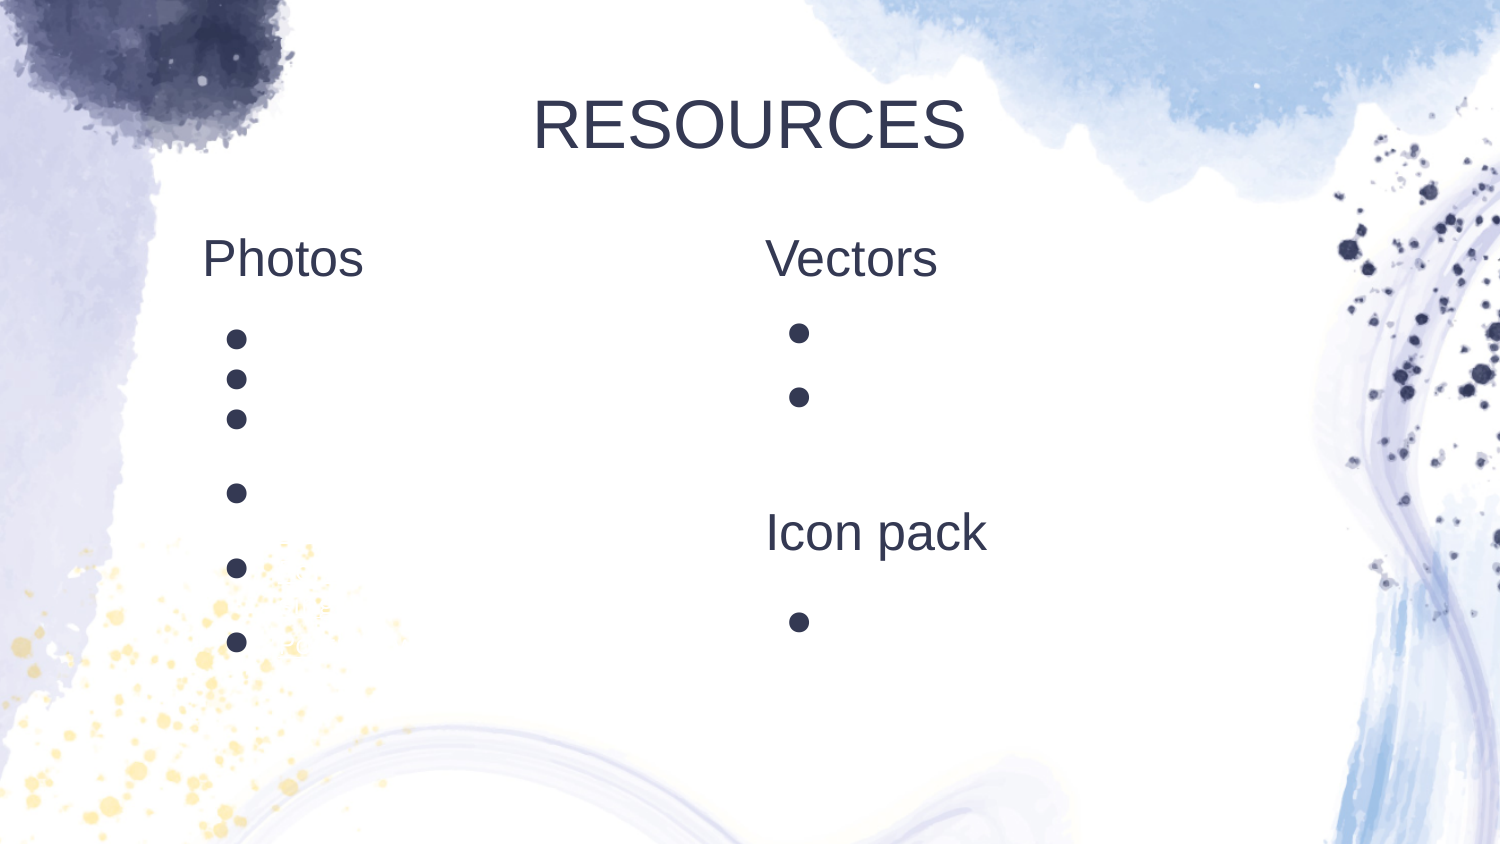

# RESOURCES
Photos
Vectors
Glasses with water on table
Glasses with water on table
Glass of water with lemon slices on table
Glass of water with lemon slices on table
Portrait of man smiling and posing
Portrait woman smiling
Hand painted watercolor abstract art cover collection
Hand painted watercolor brush stroke pack

Icon pack
Icon Pack: Business | Lineal